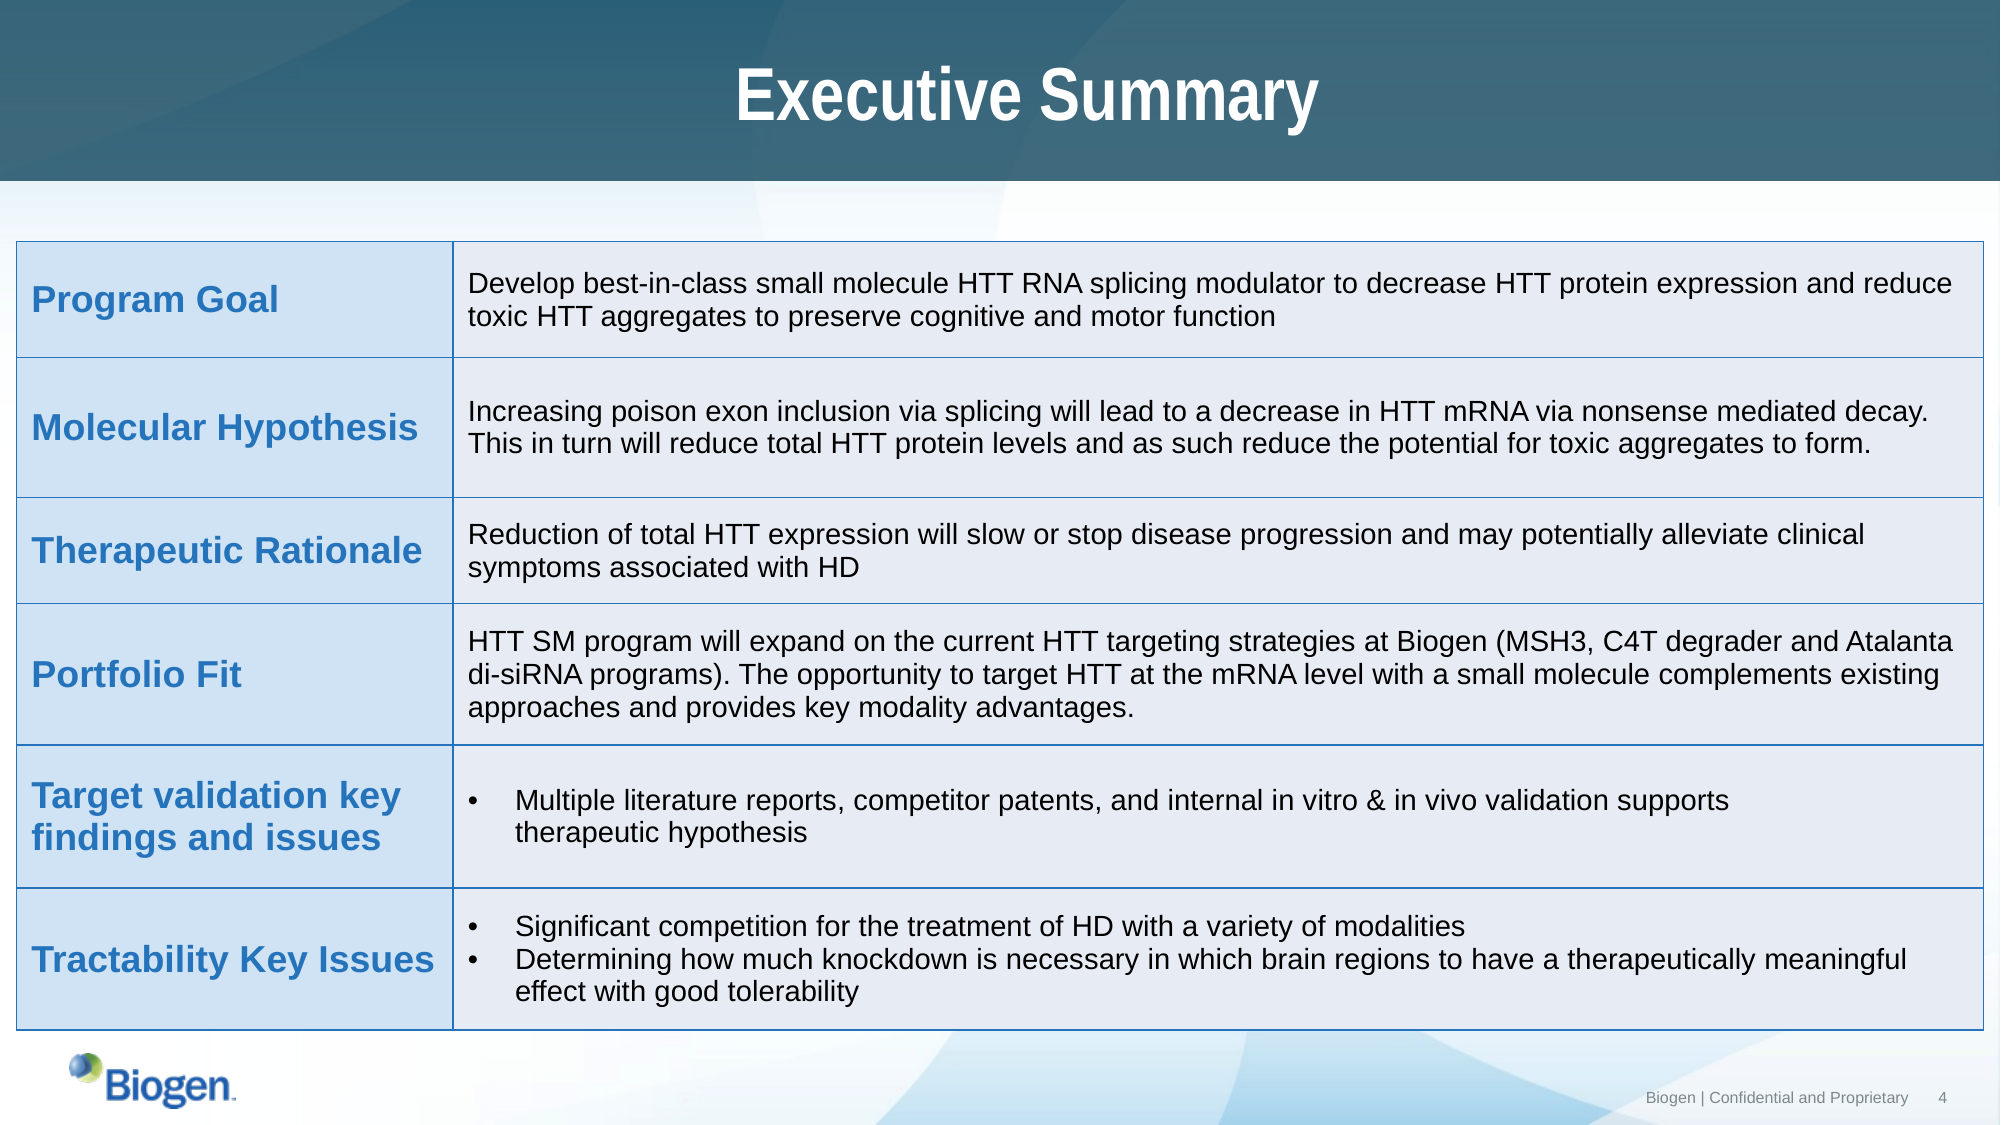

Executive Summary
| Program Goal | Develop best-in-class small molecule HTT RNA splicing modulator to decrease HTT protein expression and reduce toxic HTT aggregates to preserve cognitive and motor function |
| --- | --- |
| Molecular Hypothesis | Increasing poison exon inclusion via splicing will lead to a decrease in HTT mRNA via nonsense mediated decay. This in turn will reduce total HTT protein levels and as such reduce the potential for toxic aggregates to form. |
| Therapeutic Rationale | Reduction of total HTT expression will slow or stop disease progression and may potentially alleviate clinical symptoms associated with HD |
| Portfolio Fit | HTT SM program will expand on the current HTT targeting strategies at Biogen (MSH3, C4T degrader and Atalanta di-siRNA programs). The opportunity to target HTT at the mRNA level with a small molecule complements existing approaches and provides key modality advantages. |
| Target validation key findings and issues | Multiple literature reports, competitor patents, and internal in vitro & in vivo validation supports therapeutic hypothesis |
| Tractability Key Issues | Significant competition for the treatment of HD with a variety of modalities Determining how much knockdown is necessary in which brain regions to have a therapeutically meaningful effect with good tolerability |